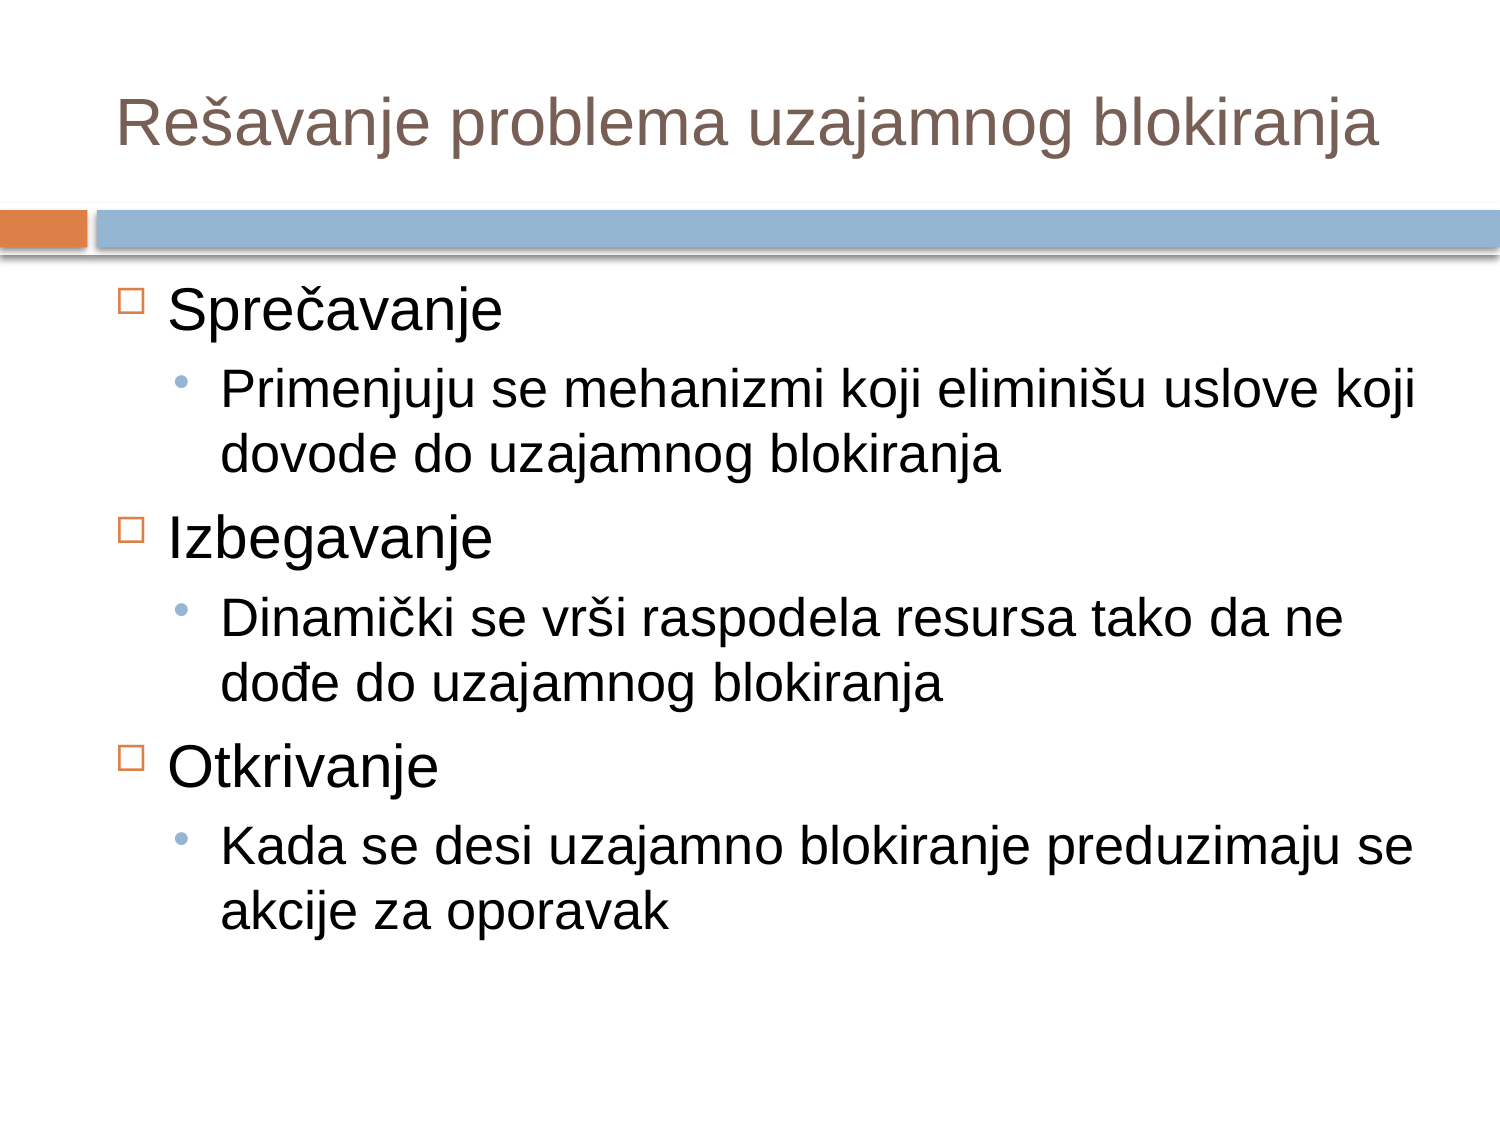

# Rešavanje problema uzajamnog blokiranja
Sprečavanje
Primenjuju se mehanizmi koji eliminišu uslove koji dovode do uzajamnog blokiranja
Izbegavanje
Dinamički se vrši raspodela resursa tako da ne dođe do uzajamnog blokiranja
Otkrivanje
Kada se desi uzajamno blokiranje preduzimaju se akcije za oporavak